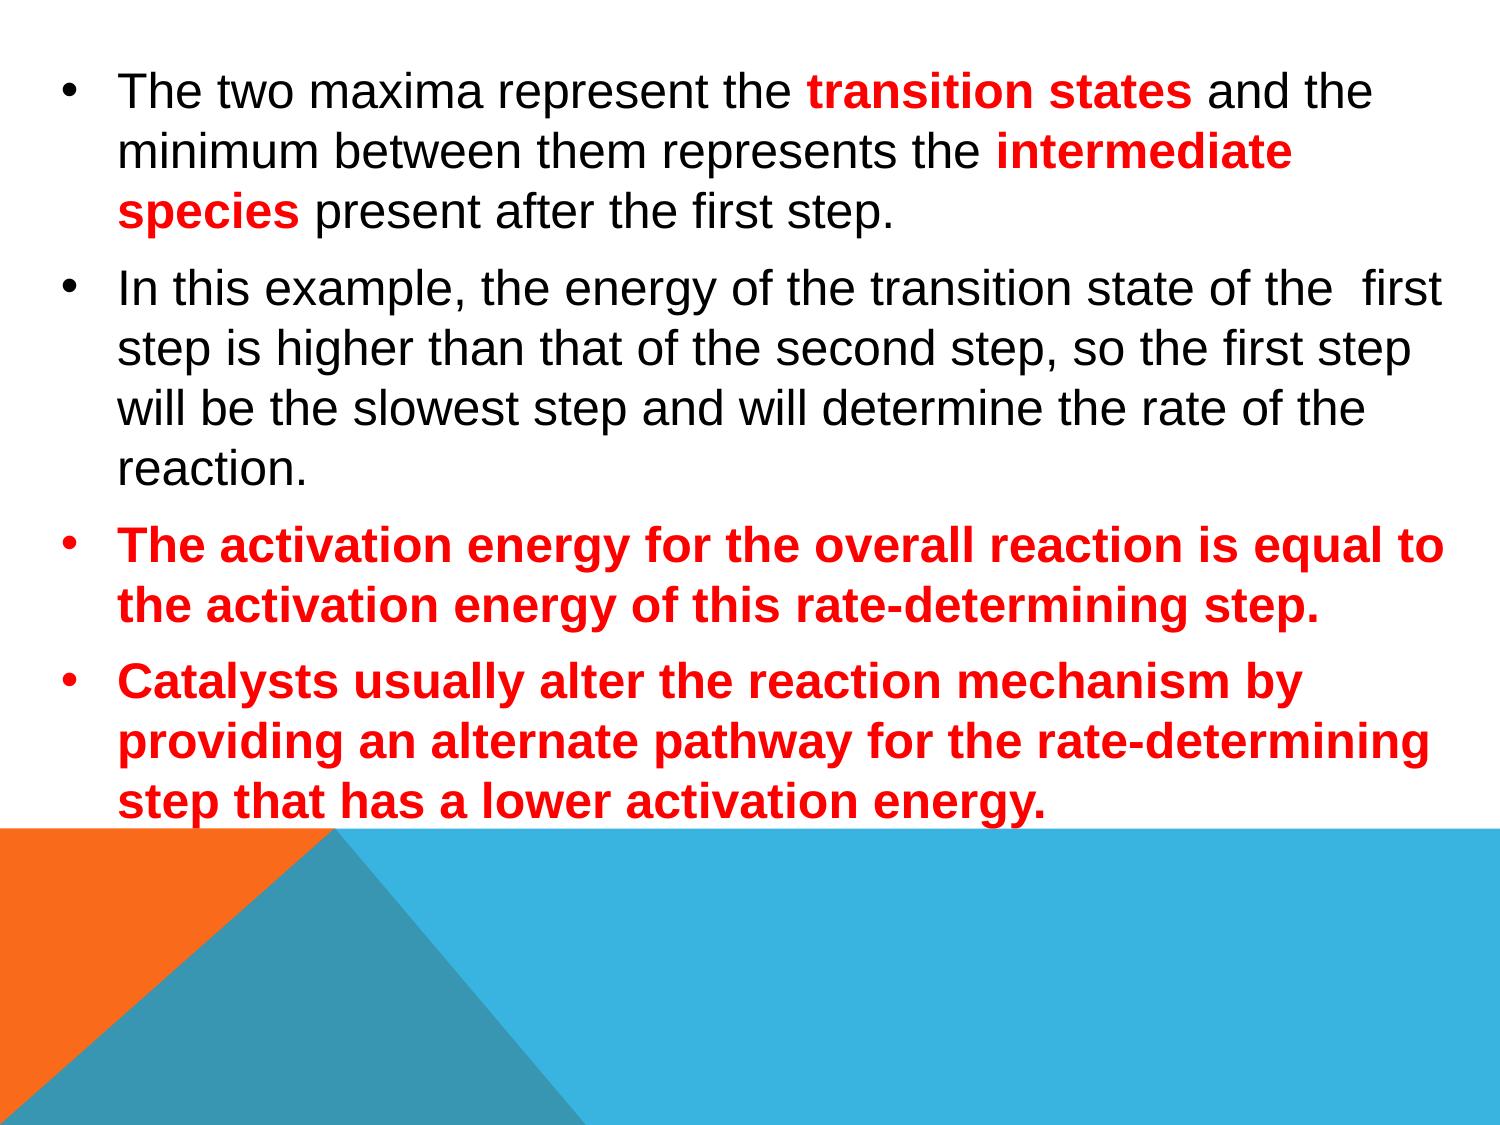

The two maxima represent the transition states and the minimum between them represents the intermediate species present after the first step.
In this example, the energy of the transition state of the  first step is higher than that of the second step, so the first step will be the slowest step and will determine the rate of the reaction.
The activation energy for the overall reaction is equal to the activation energy of this rate-determining step.
Catalysts usually alter the reaction mechanism by providing an alternate pathway for the rate-determining step that has a lower activation energy.